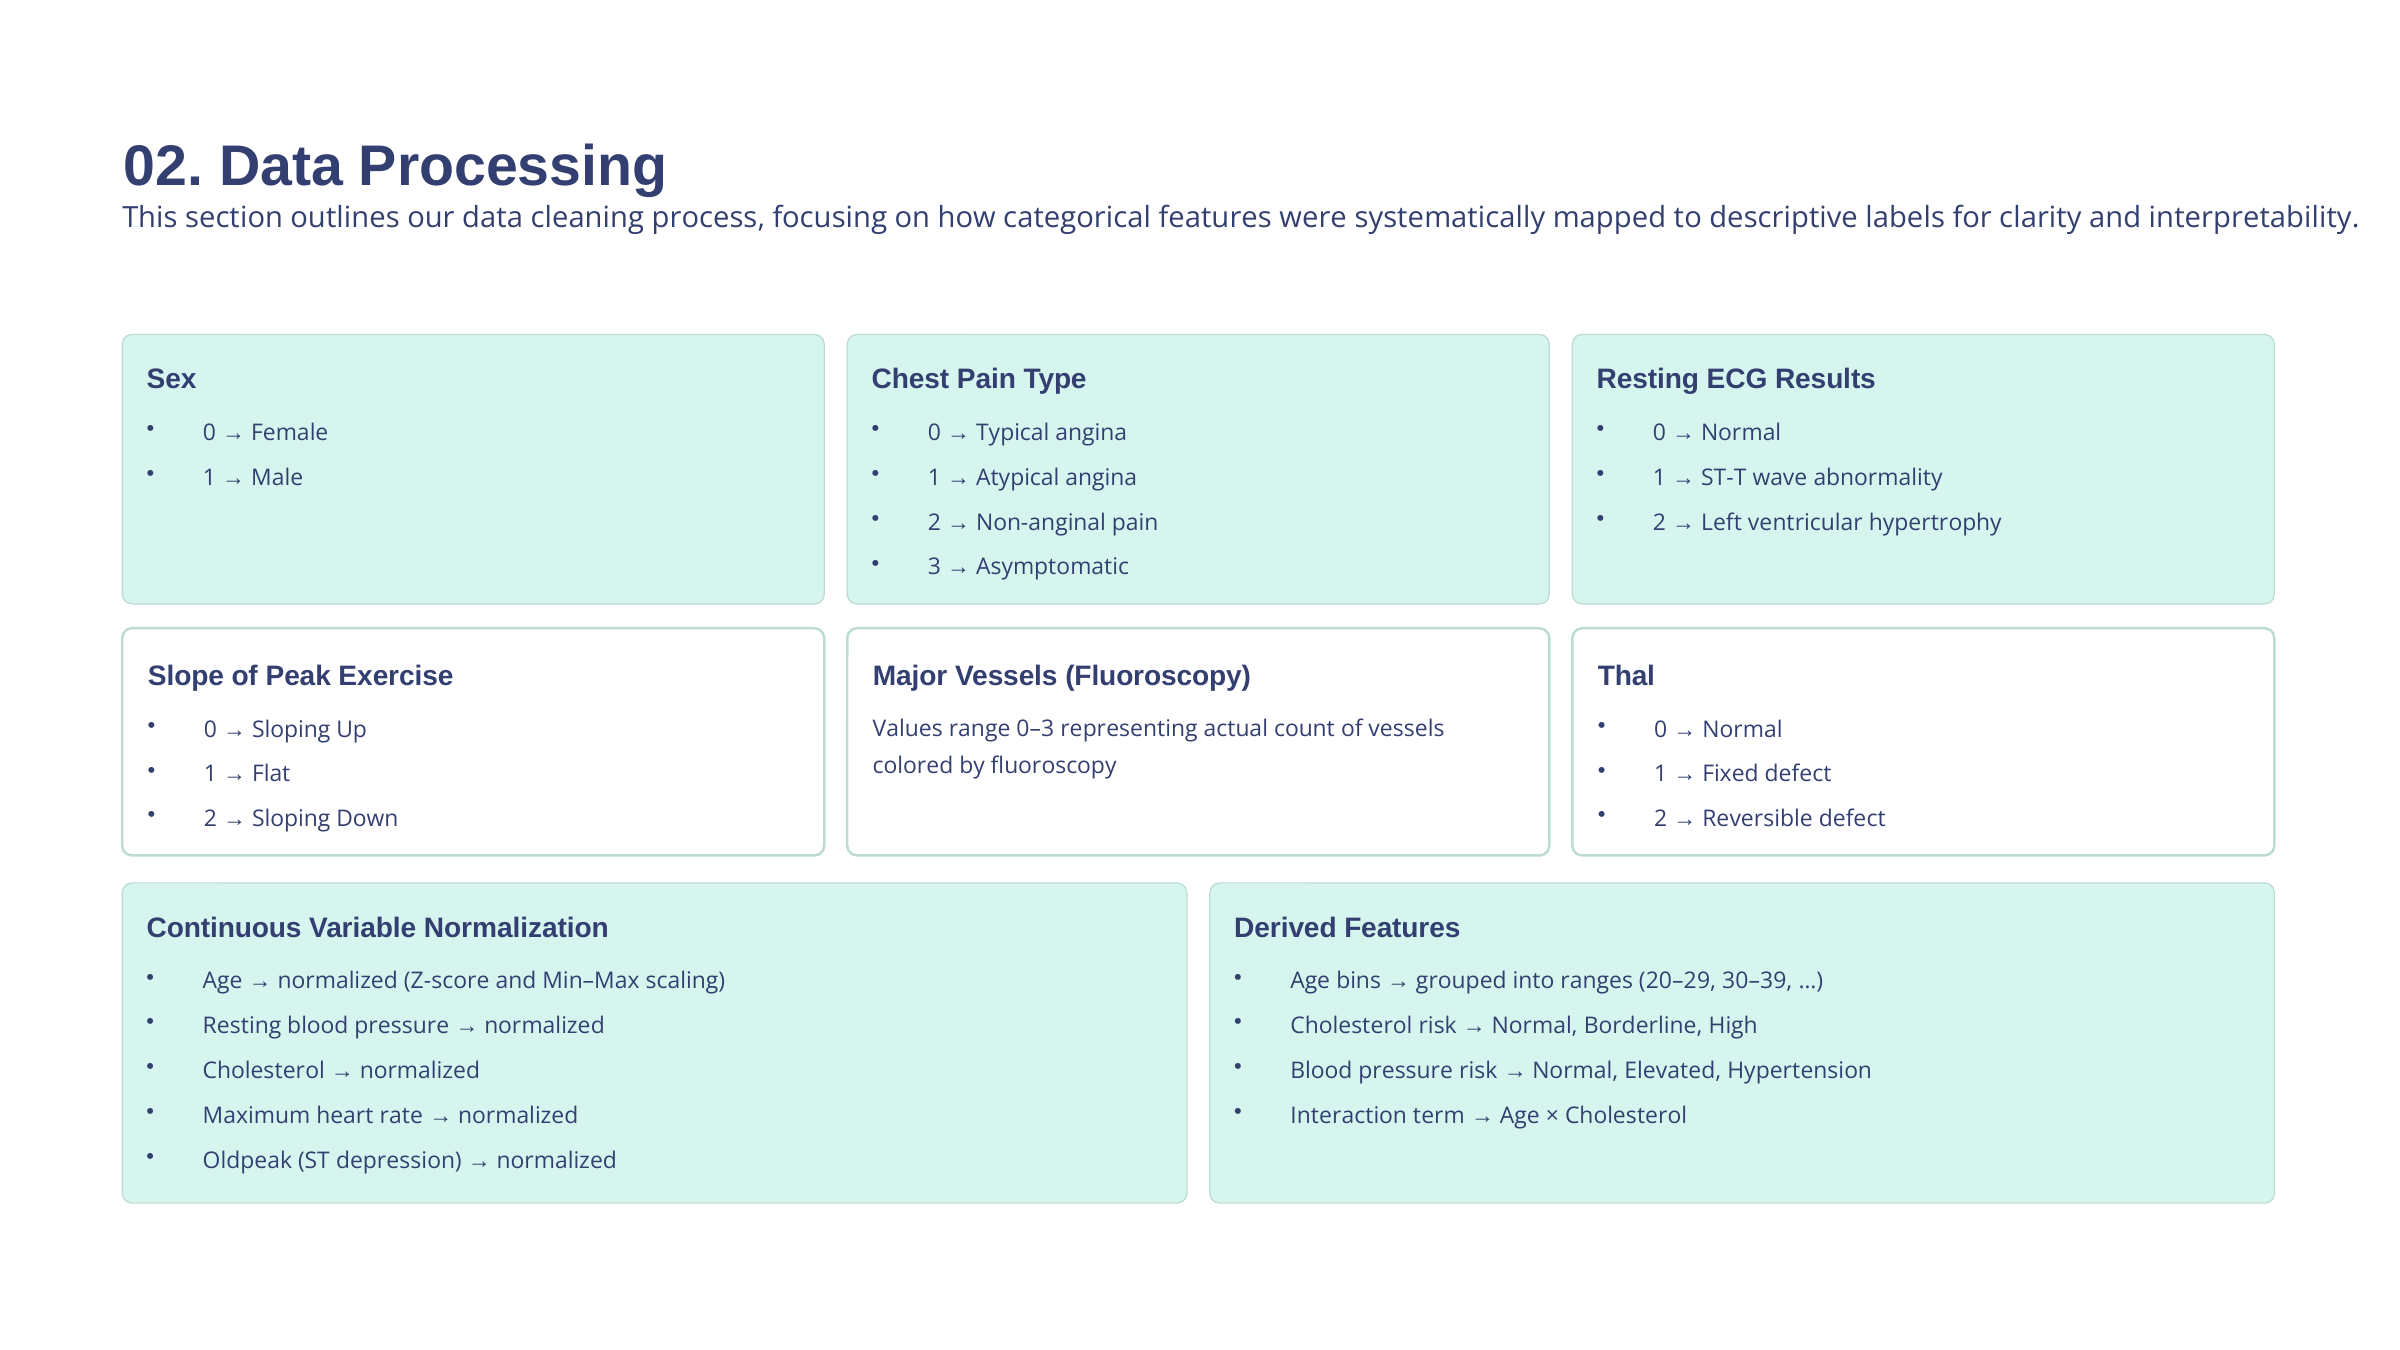

02. Data Processing
This section outlines our data cleaning process, focusing on how categorical features were systematically mapped to descriptive labels for clarity and interpretability.

Sex
Chest Pain Type
Resting ECG Results
0 → Female
0 → Typical angina
0 → Normal
1 → Male
1 → Atypical angina
1 → ST-T wave abnormality
2 → Non-anginal pain
2 → Left ventricular hypertrophy
3 → Asymptomatic

Slope of Peak Exercise
Major Vessels (Fluoroscopy)
Thal
0 → Sloping Up
Values range 0–3 representing actual count of vessels colored by fluoroscopy
0 → Normal
1 → Flat
1 → Fixed defect
2 → Sloping Down
2 → Reversible defect

Continuous Variable Normalization
Derived Features
Age → normalized (Z-score and Min–Max scaling)
Age bins → grouped into ranges (20–29, 30–39, …)
Resting blood pressure → normalized
Cholesterol risk → Normal, Borderline, High
Cholesterol → normalized
Blood pressure risk → Normal, Elevated, Hypertension
Maximum heart rate → normalized
Interaction term → Age × Cholesterol
Oldpeak (ST depression) → normalized